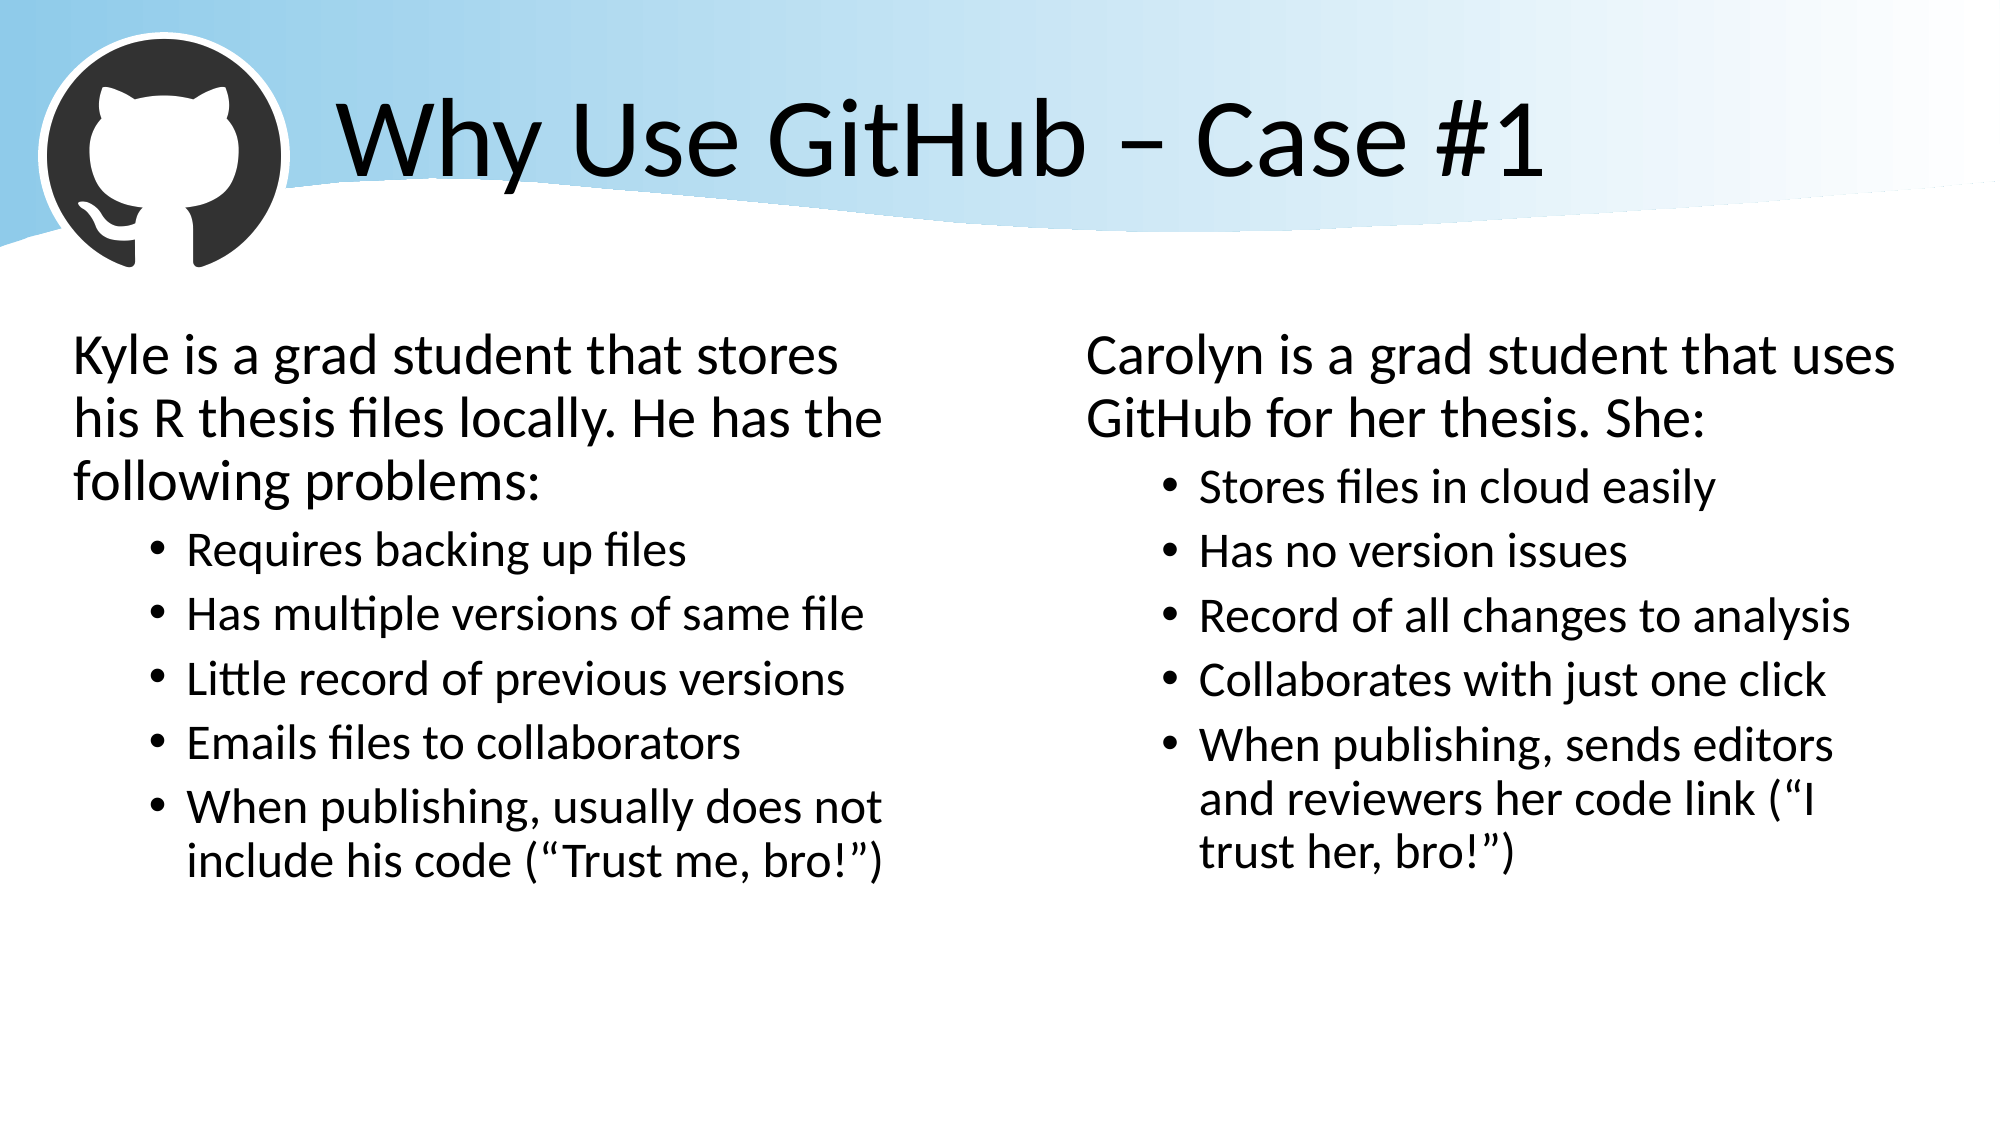

# Why Use GitHub – Case #1
Kyle is a grad student that stores his R thesis files locally. He has the following problems:
Requires backing up files
Has multiple versions of same file
Little record of previous versions
Emails files to collaborators
When publishing, usually does not include his code (“Trust me, bro!”)

Carolyn is a grad student that uses GitHub for her thesis. She:
Stores files in cloud easily
Has no version issues
Record of all changes to analysis
Collaborates with just one click
When publishing, sends editors and reviewers her code link (“I trust her, bro!”)